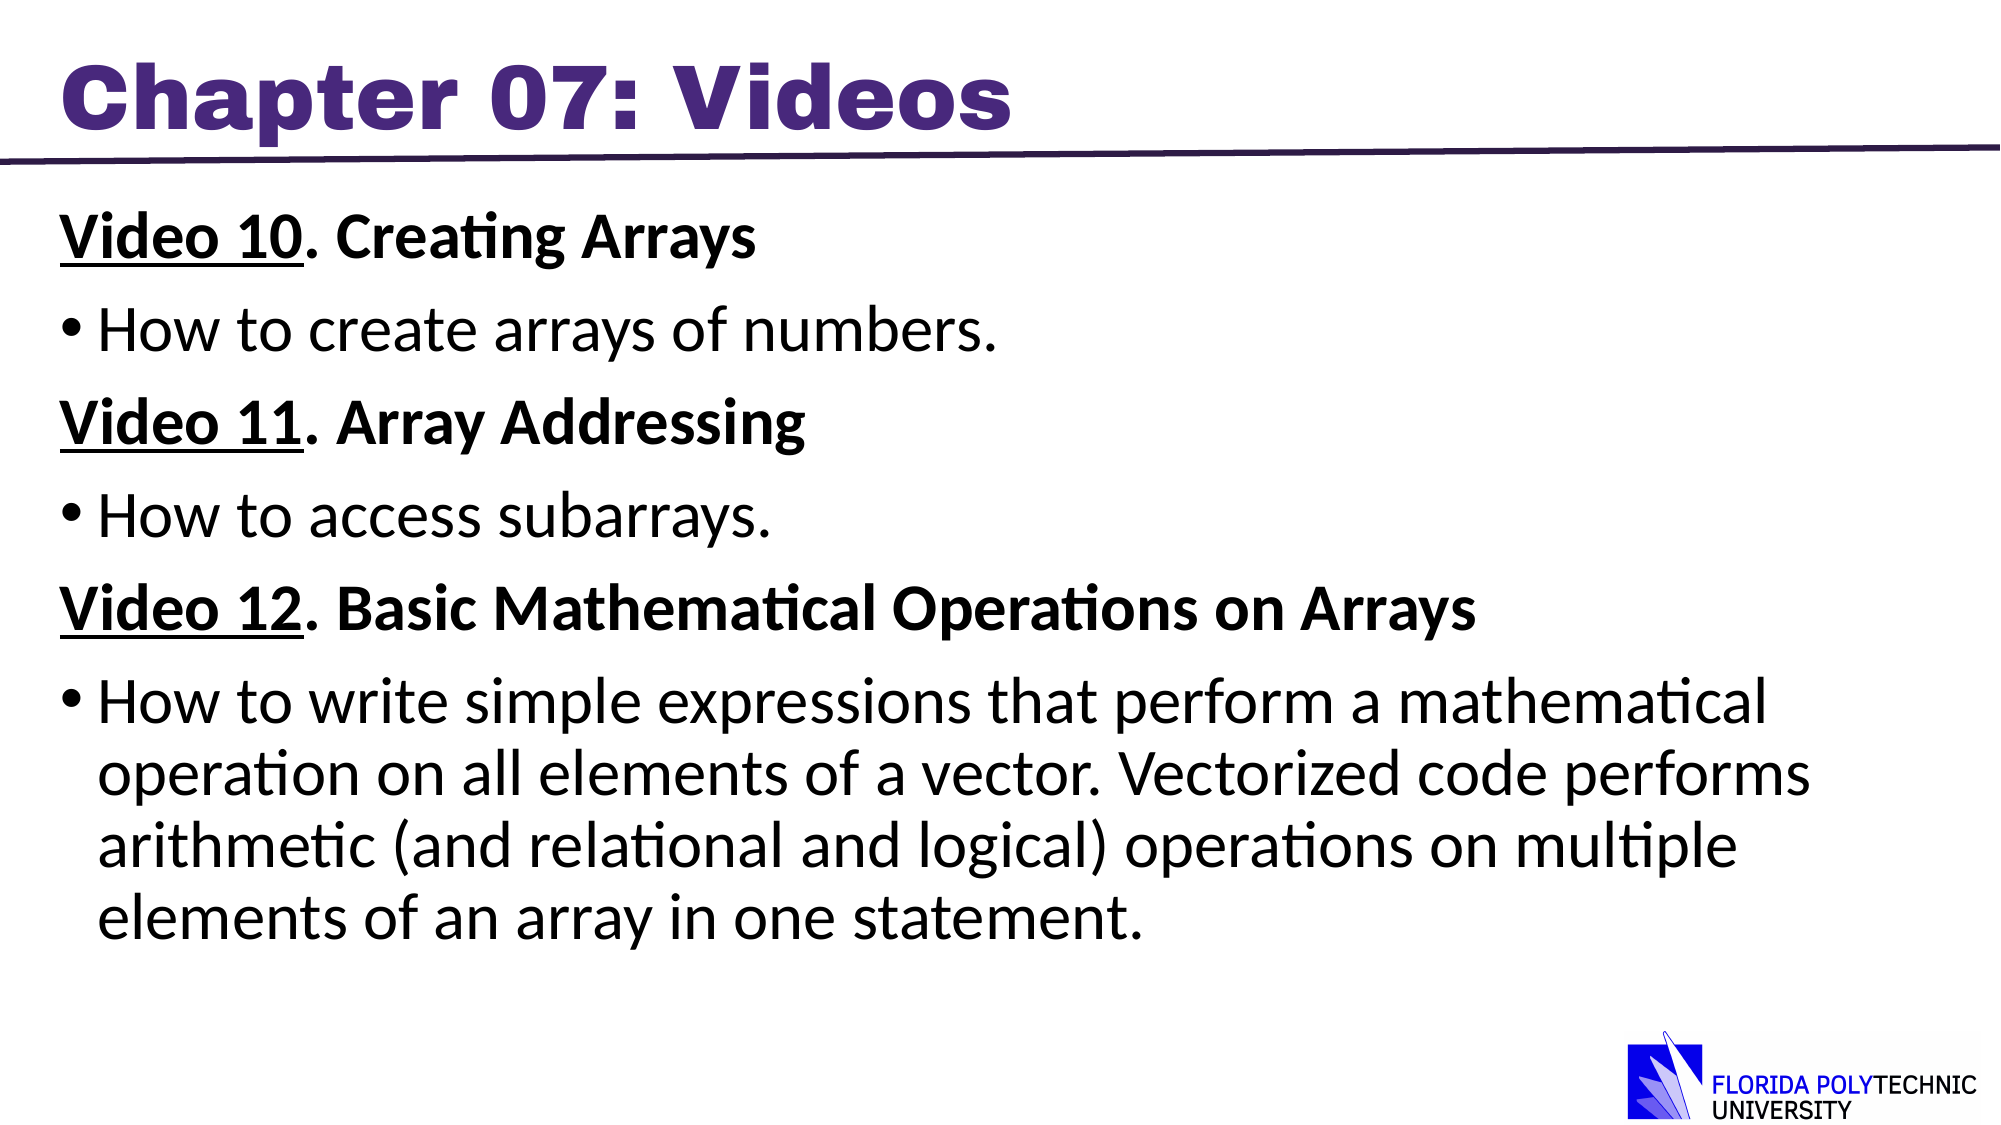

# Chapter 07: Videos
Video 10. Creating Arrays
How to create arrays of numbers.
Video 11. Array Addressing
How to access subarrays.
Video 12. Basic Mathematical Operations on Arrays
How to write simple expressions that perform a mathematical operation on all elements of a vector. Vectorized code performs arithmetic (and relational and logical) operations on multiple elements of an array in one statement.